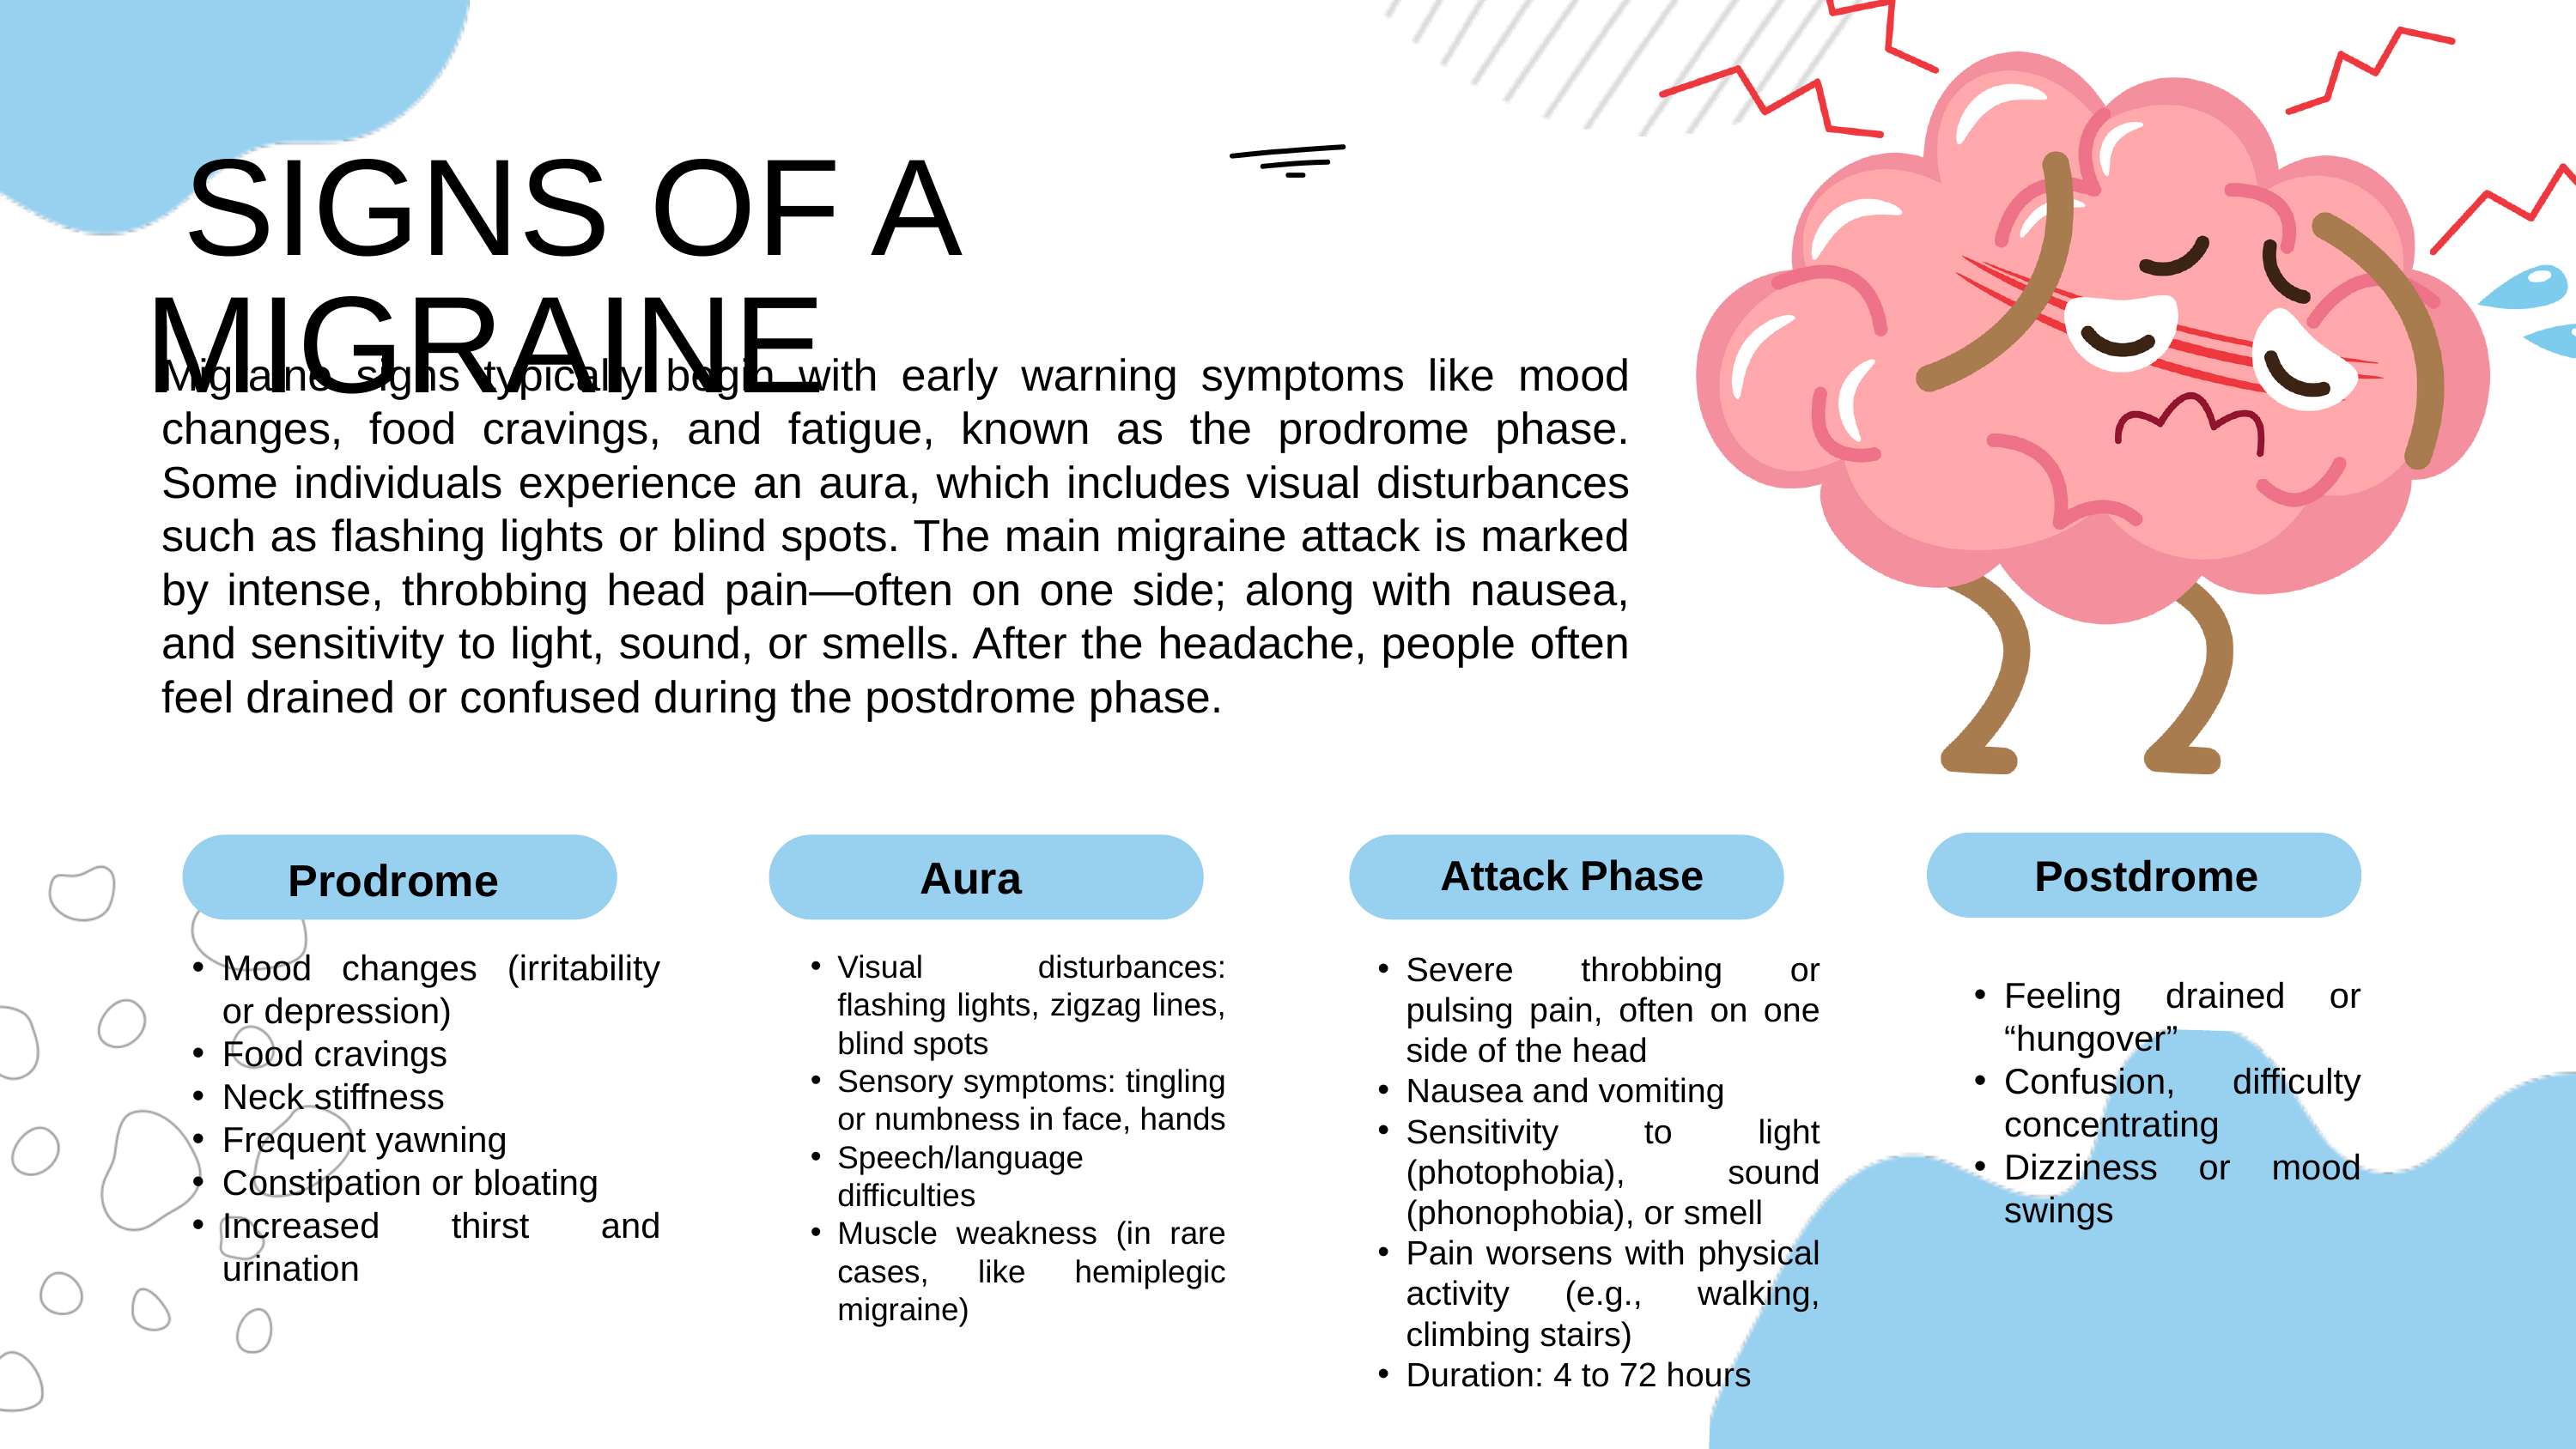

SIGNS OF A MIGRAINE
Migraine signs typically begin with early warning symptoms like mood changes, food cravings, and fatigue, known as the prodrome phase. Some individuals experience an aura, which includes visual disturbances such as flashing lights or blind spots. The main migraine attack is marked by intense, throbbing head pain—often on one side; along with nausea, and sensitivity to light, sound, or smells. After the headache, people often feel drained or confused during the postdrome phase.

 Attack Phase
Postdrome
Aura
Prodrome

Mood changes (irritability or depression)
Food cravings
Neck stiffness
Frequent yawning
Constipation or bloating
Increased thirst and urination

Visual disturbances: flashing lights, zigzag lines, blind spots
Sensory symptoms: tingling or numbness in face, hands
Speech/language difficulties
Muscle weakness (in rare cases, like hemiplegic migraine)

Severe throbbing or pulsing pain, often on one side of the head
Nausea and vomiting
Sensitivity to light (photophobia), sound (phonophobia), or smell
Pain worsens with physical activity (e.g., walking, climbing stairs)
Duration: 4 to 72 hours

Feeling drained or “hungover”
Confusion, difficulty concentrating
Dizziness or mood swings